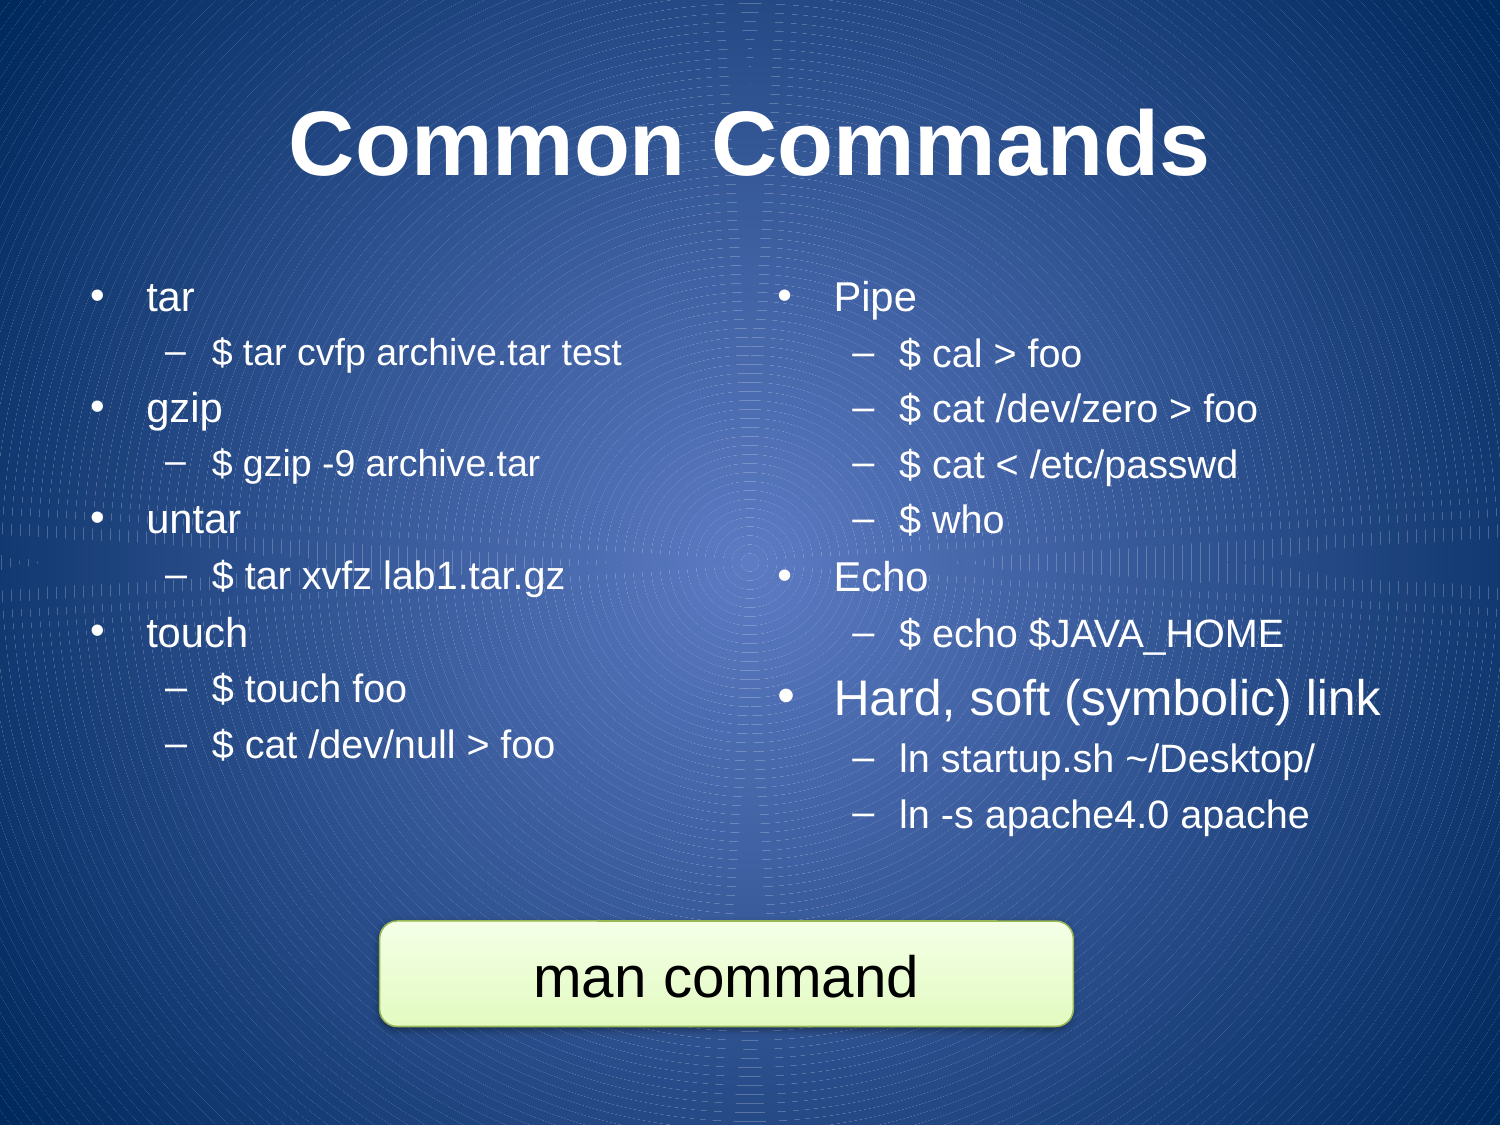

# Common Commands
tar
$ tar cvfp archive.tar test
gzip
$ gzip -9 archive.tar
untar
$ tar xvfz lab1.tar.gz
touch
$ touch foo
$ cat /dev/null > foo
Pipe
$ cal > foo
$ cat /dev/zero > foo
$ cat < /etc/passwd
$ who
Echo
$ echo $JAVA_HOME
Hard, soft (symbolic) link
ln startup.sh ~/Desktop/
ln -s apache4.0 apache
man command